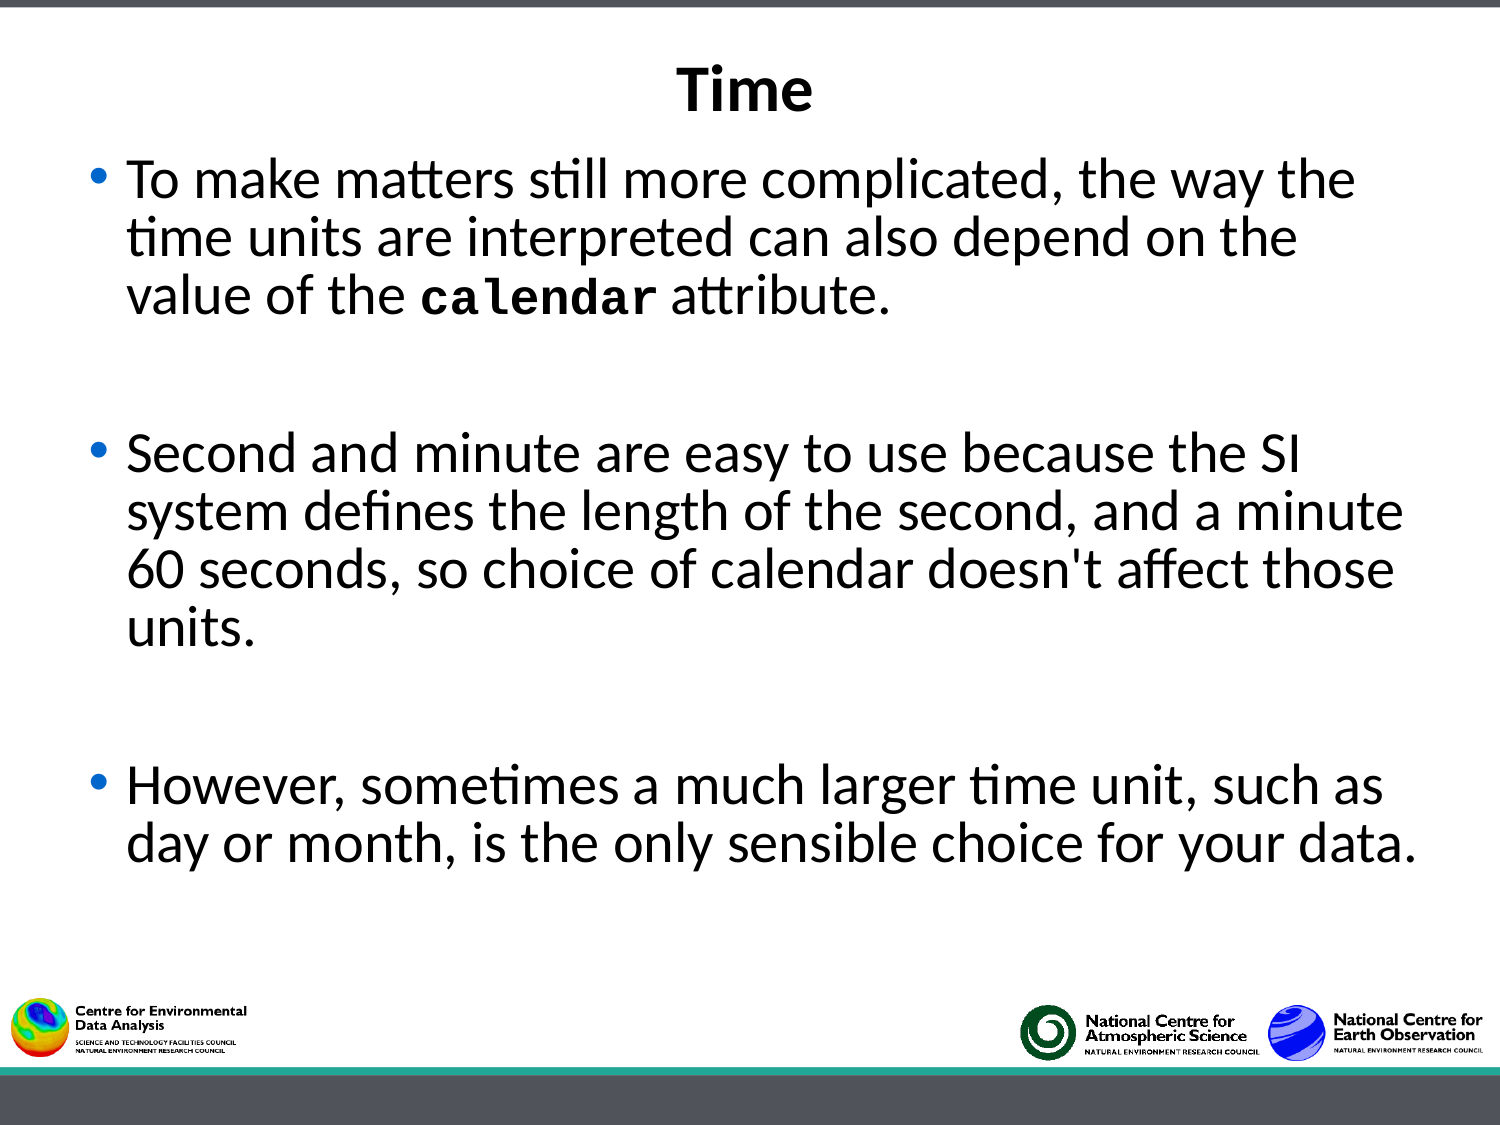

# Time
To make matters still more complicated, the way the time units are interpreted can also depend on the value of the calendar attribute.

Second and minute are easy to use because the SI system defines the length of the second, and a minute 60 seconds, so choice of calendar doesn't affect those units.

However, sometimes a much larger time unit, such as day or month, is the only sensible choice for your data.